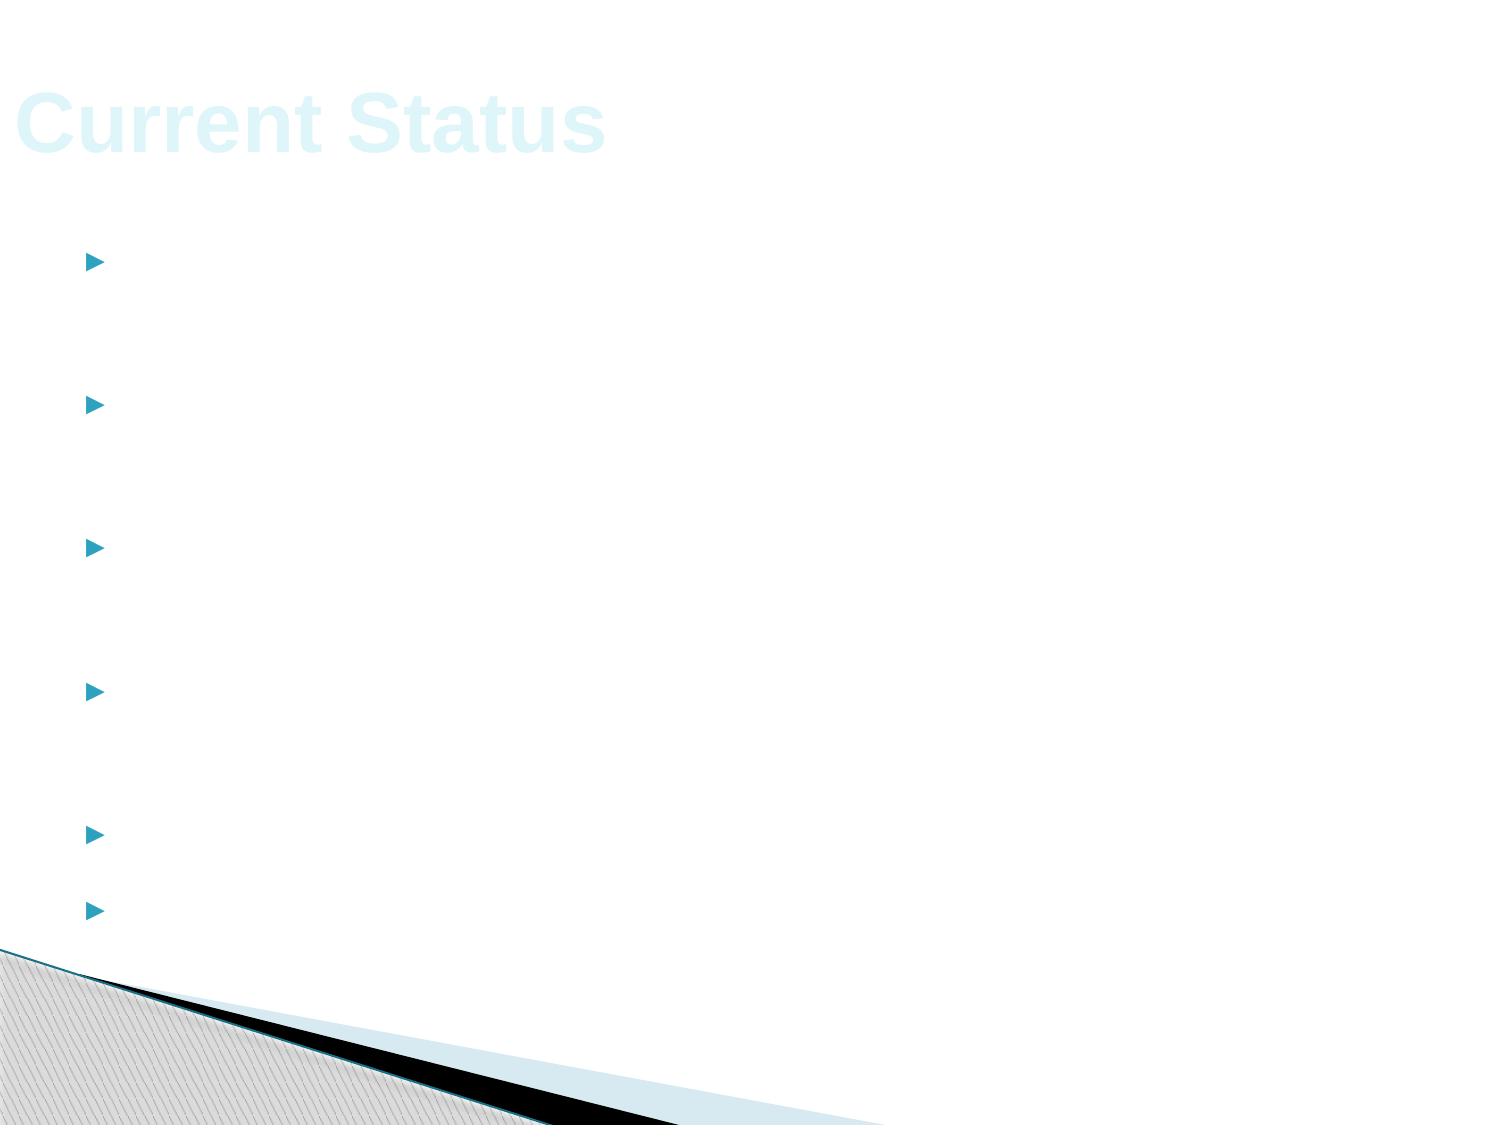

# Current Status
We covered  191 ULB with 495 smart food vans in Rajasthan.
Around 3 lak beneficiary/day comes on smart food vans.
Total Beneficiary 18,66,38,752   from 15 dec 2016 to present.
DLB tracking smart food vans by GPS system which is available on RAAS portal.
 DLB take live feedback from customer of food.
Trust’s control room are monitoring 24x7 hours.
Photo courtesy of Dr. Nickie Cauthen